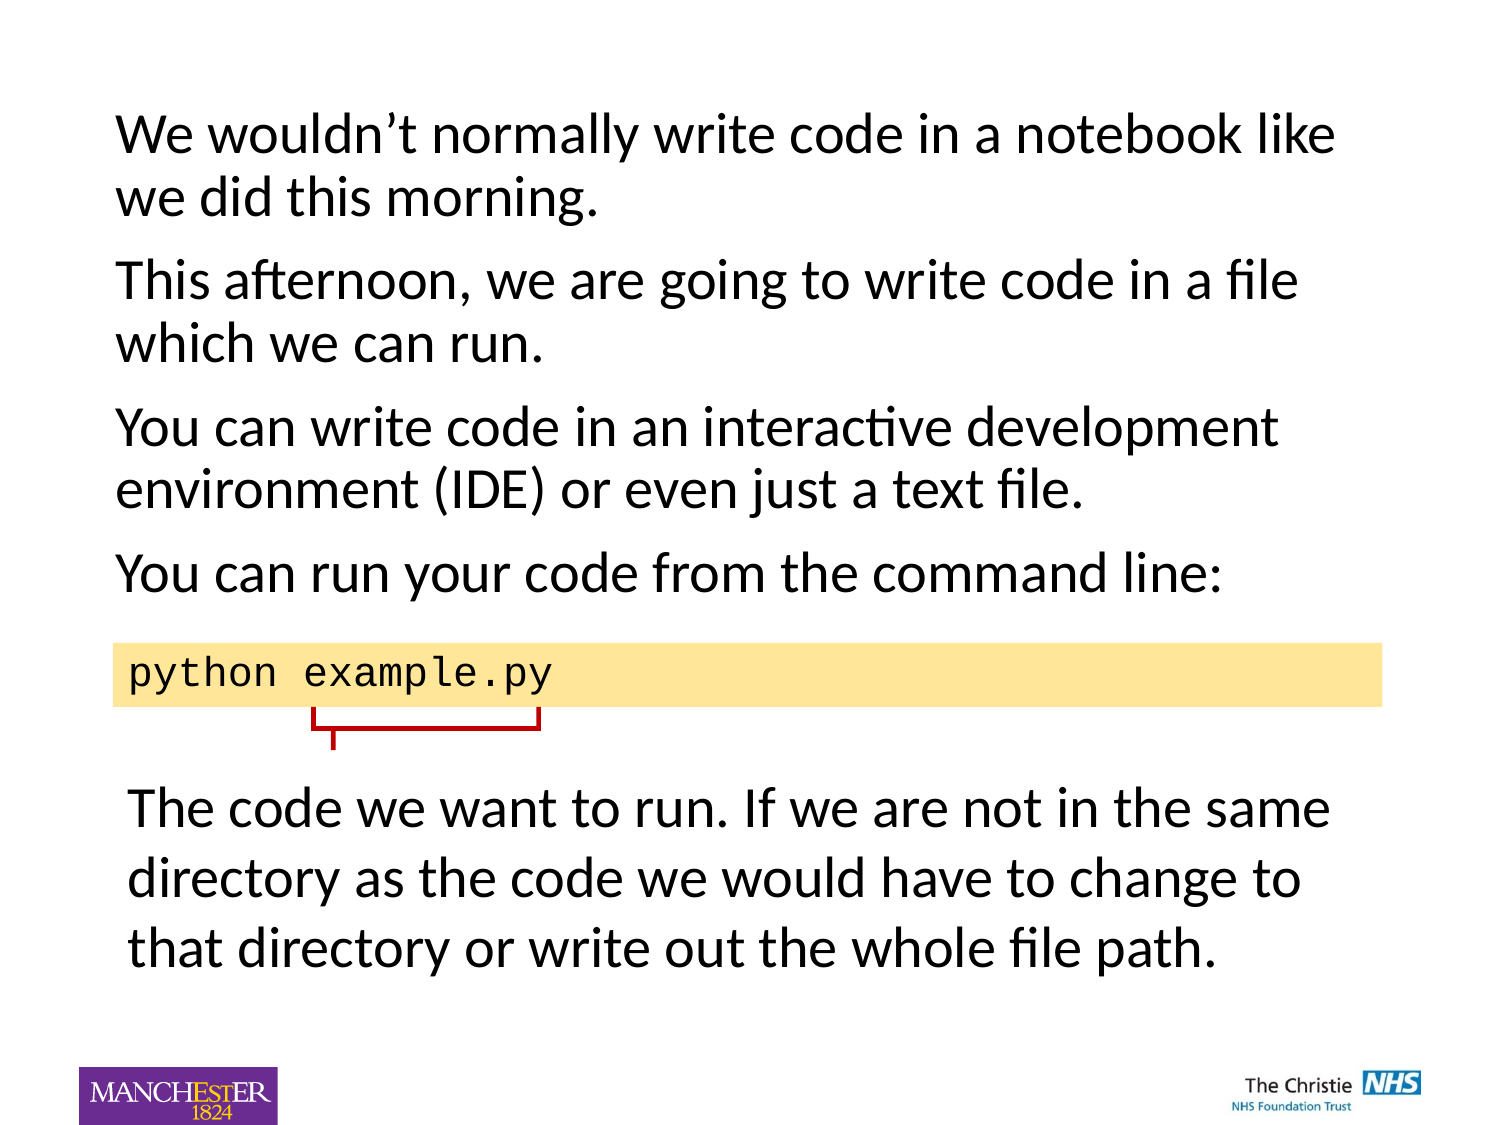

We wouldn’t normally write code in a notebook like we did this morning.
This afternoon, we are going to write code in a file which we can run.
You can write code in an interactive development environment (IDE) or even just a text file.
You can run your code from the command line:

python example.py
The code we want to run. If we are not in the same directory as the code we would have to change to that directory or write out the whole file path.